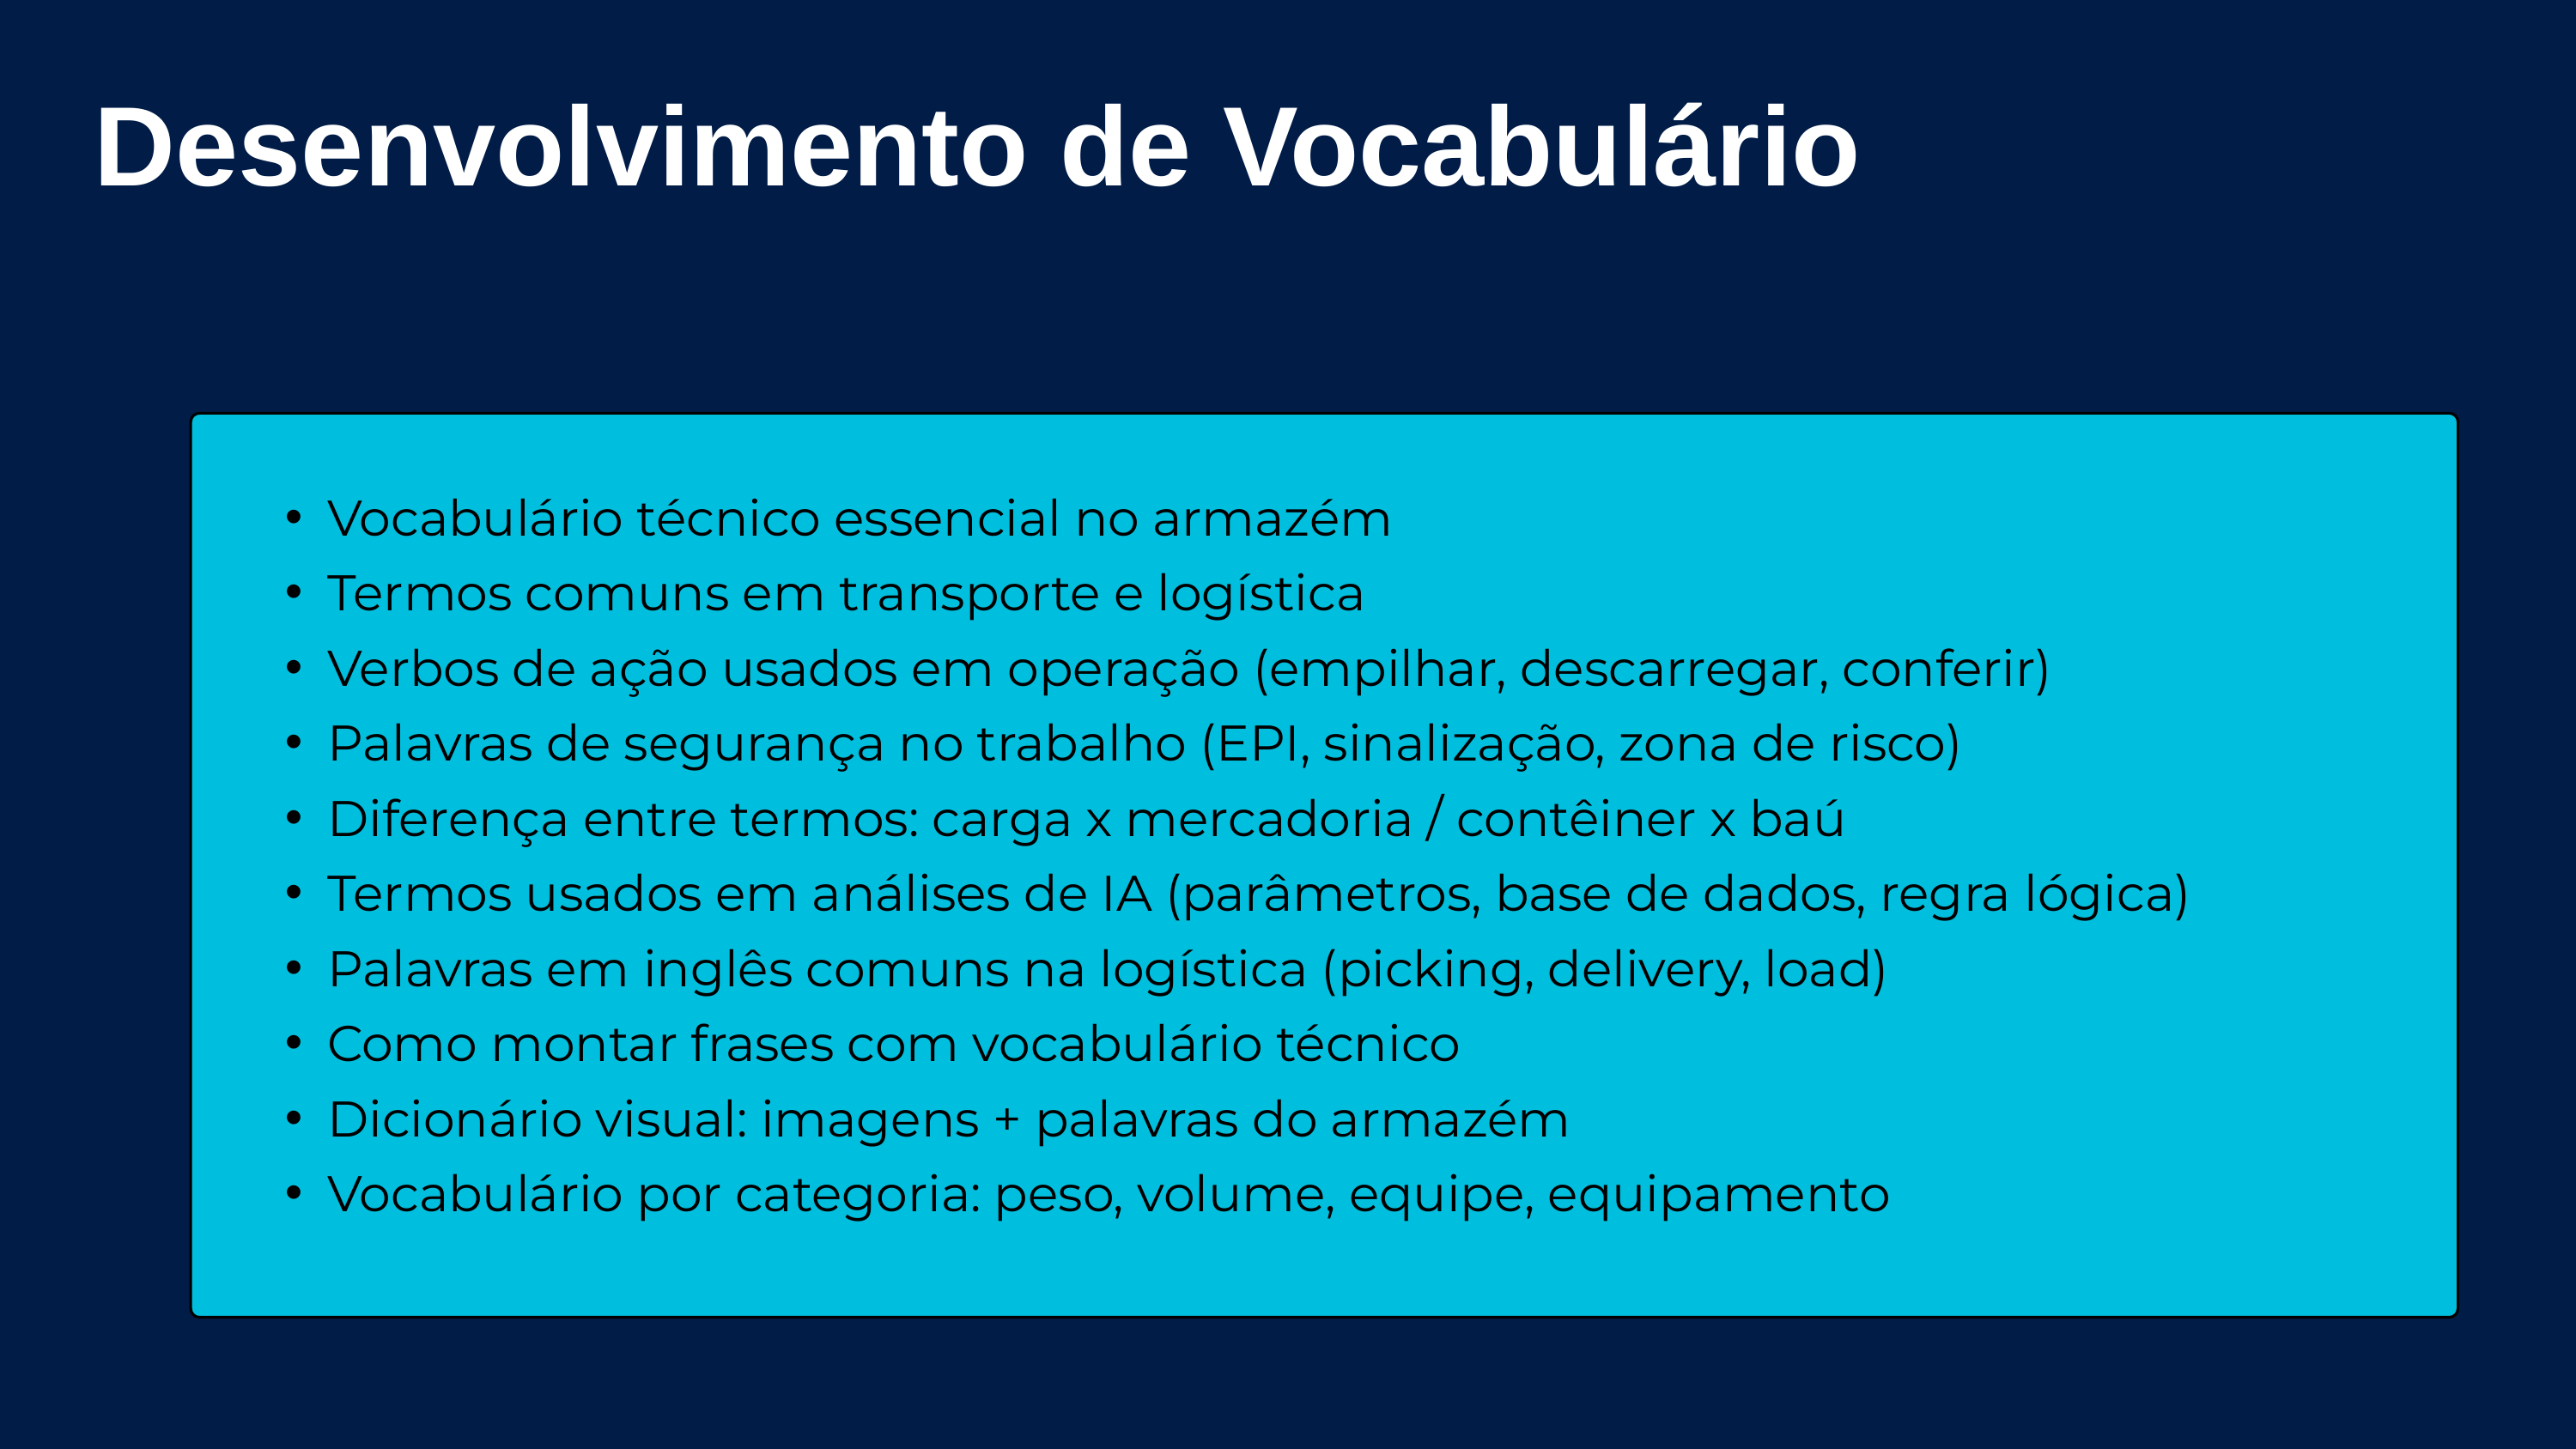

Desenvolvimento de Vocabulário

Vocabulário técnico essencial no armazém
Termos comuns em transporte e logística
Verbos de ação usados em operação (empilhar, descarregar, conferir)
Palavras de segurança no trabalho (EPI, sinalização, zona de risco)
Diferença entre termos: carga x mercadoria / contêiner x baú
Termos usados em análises de IA (parâmetros, base de dados, regra lógica)
Palavras em inglês comuns na logística (picking, delivery, load)
Como montar frases com vocabulário técnico
Dicionário visual: imagens + palavras do armazém
Vocabulário por categoria: peso, volume, equipe, equipamento